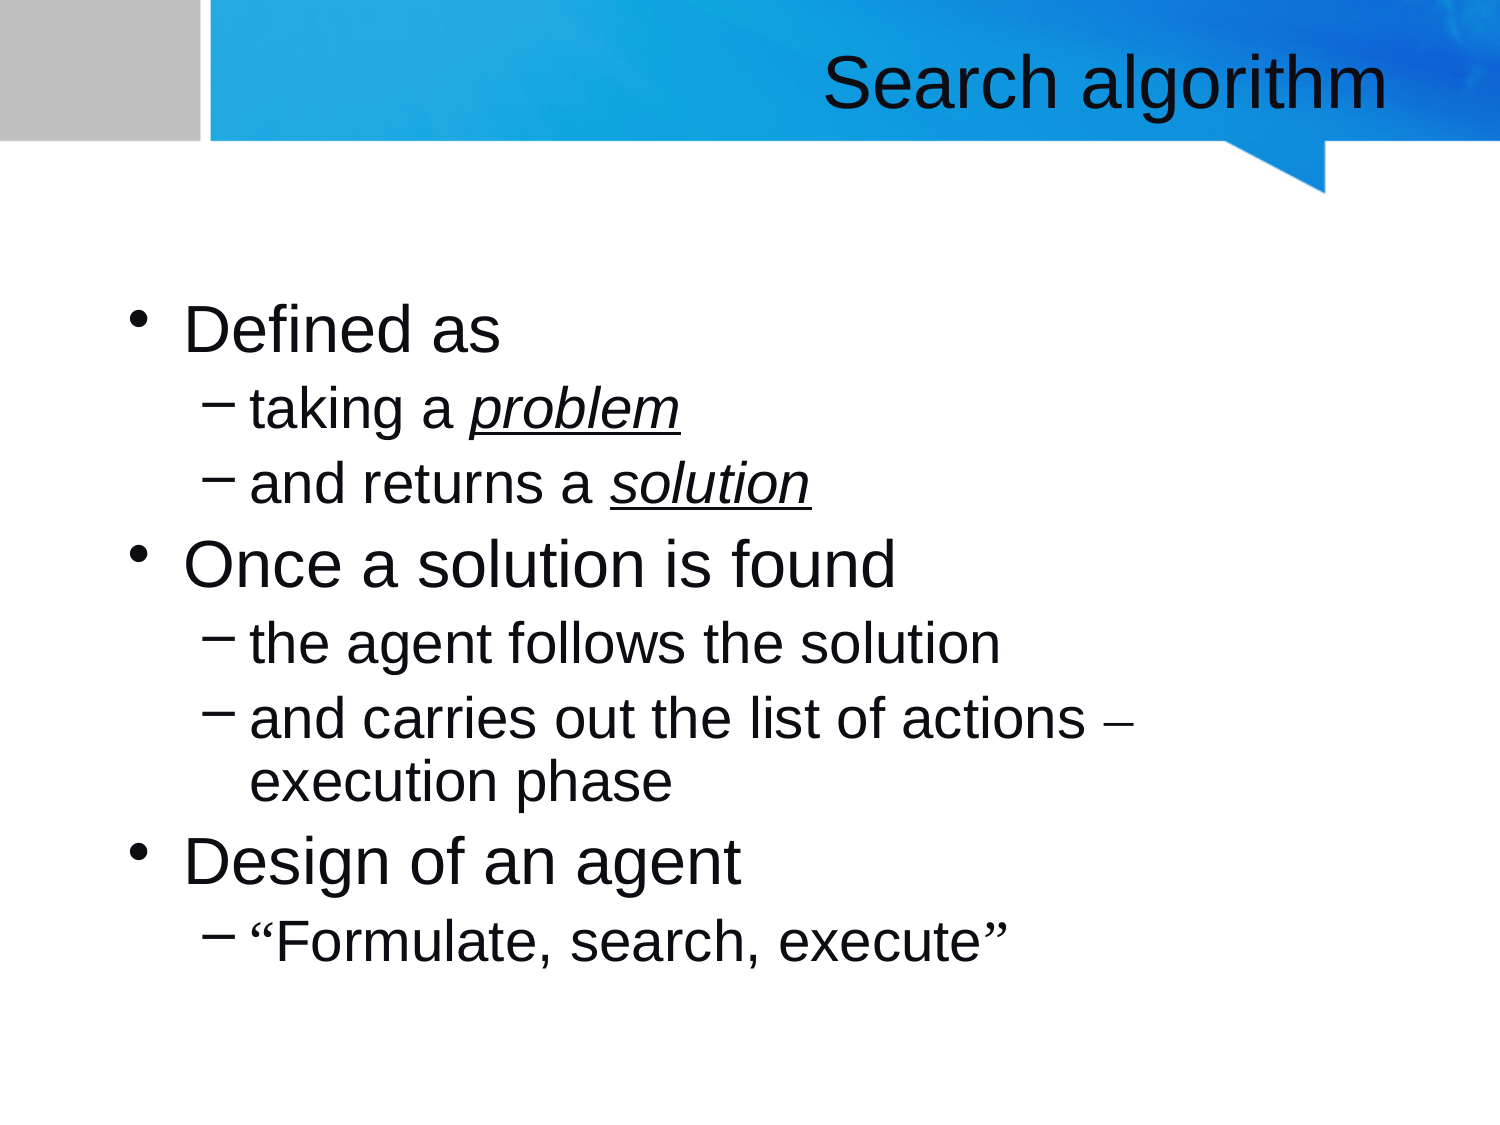

# Search algorithm
Defined as
taking a problem
and returns a solution
Once a solution is found
the agent follows the solution
and carries out the list of actions – execution phase
Design of an agent
“Formulate, search, execute”